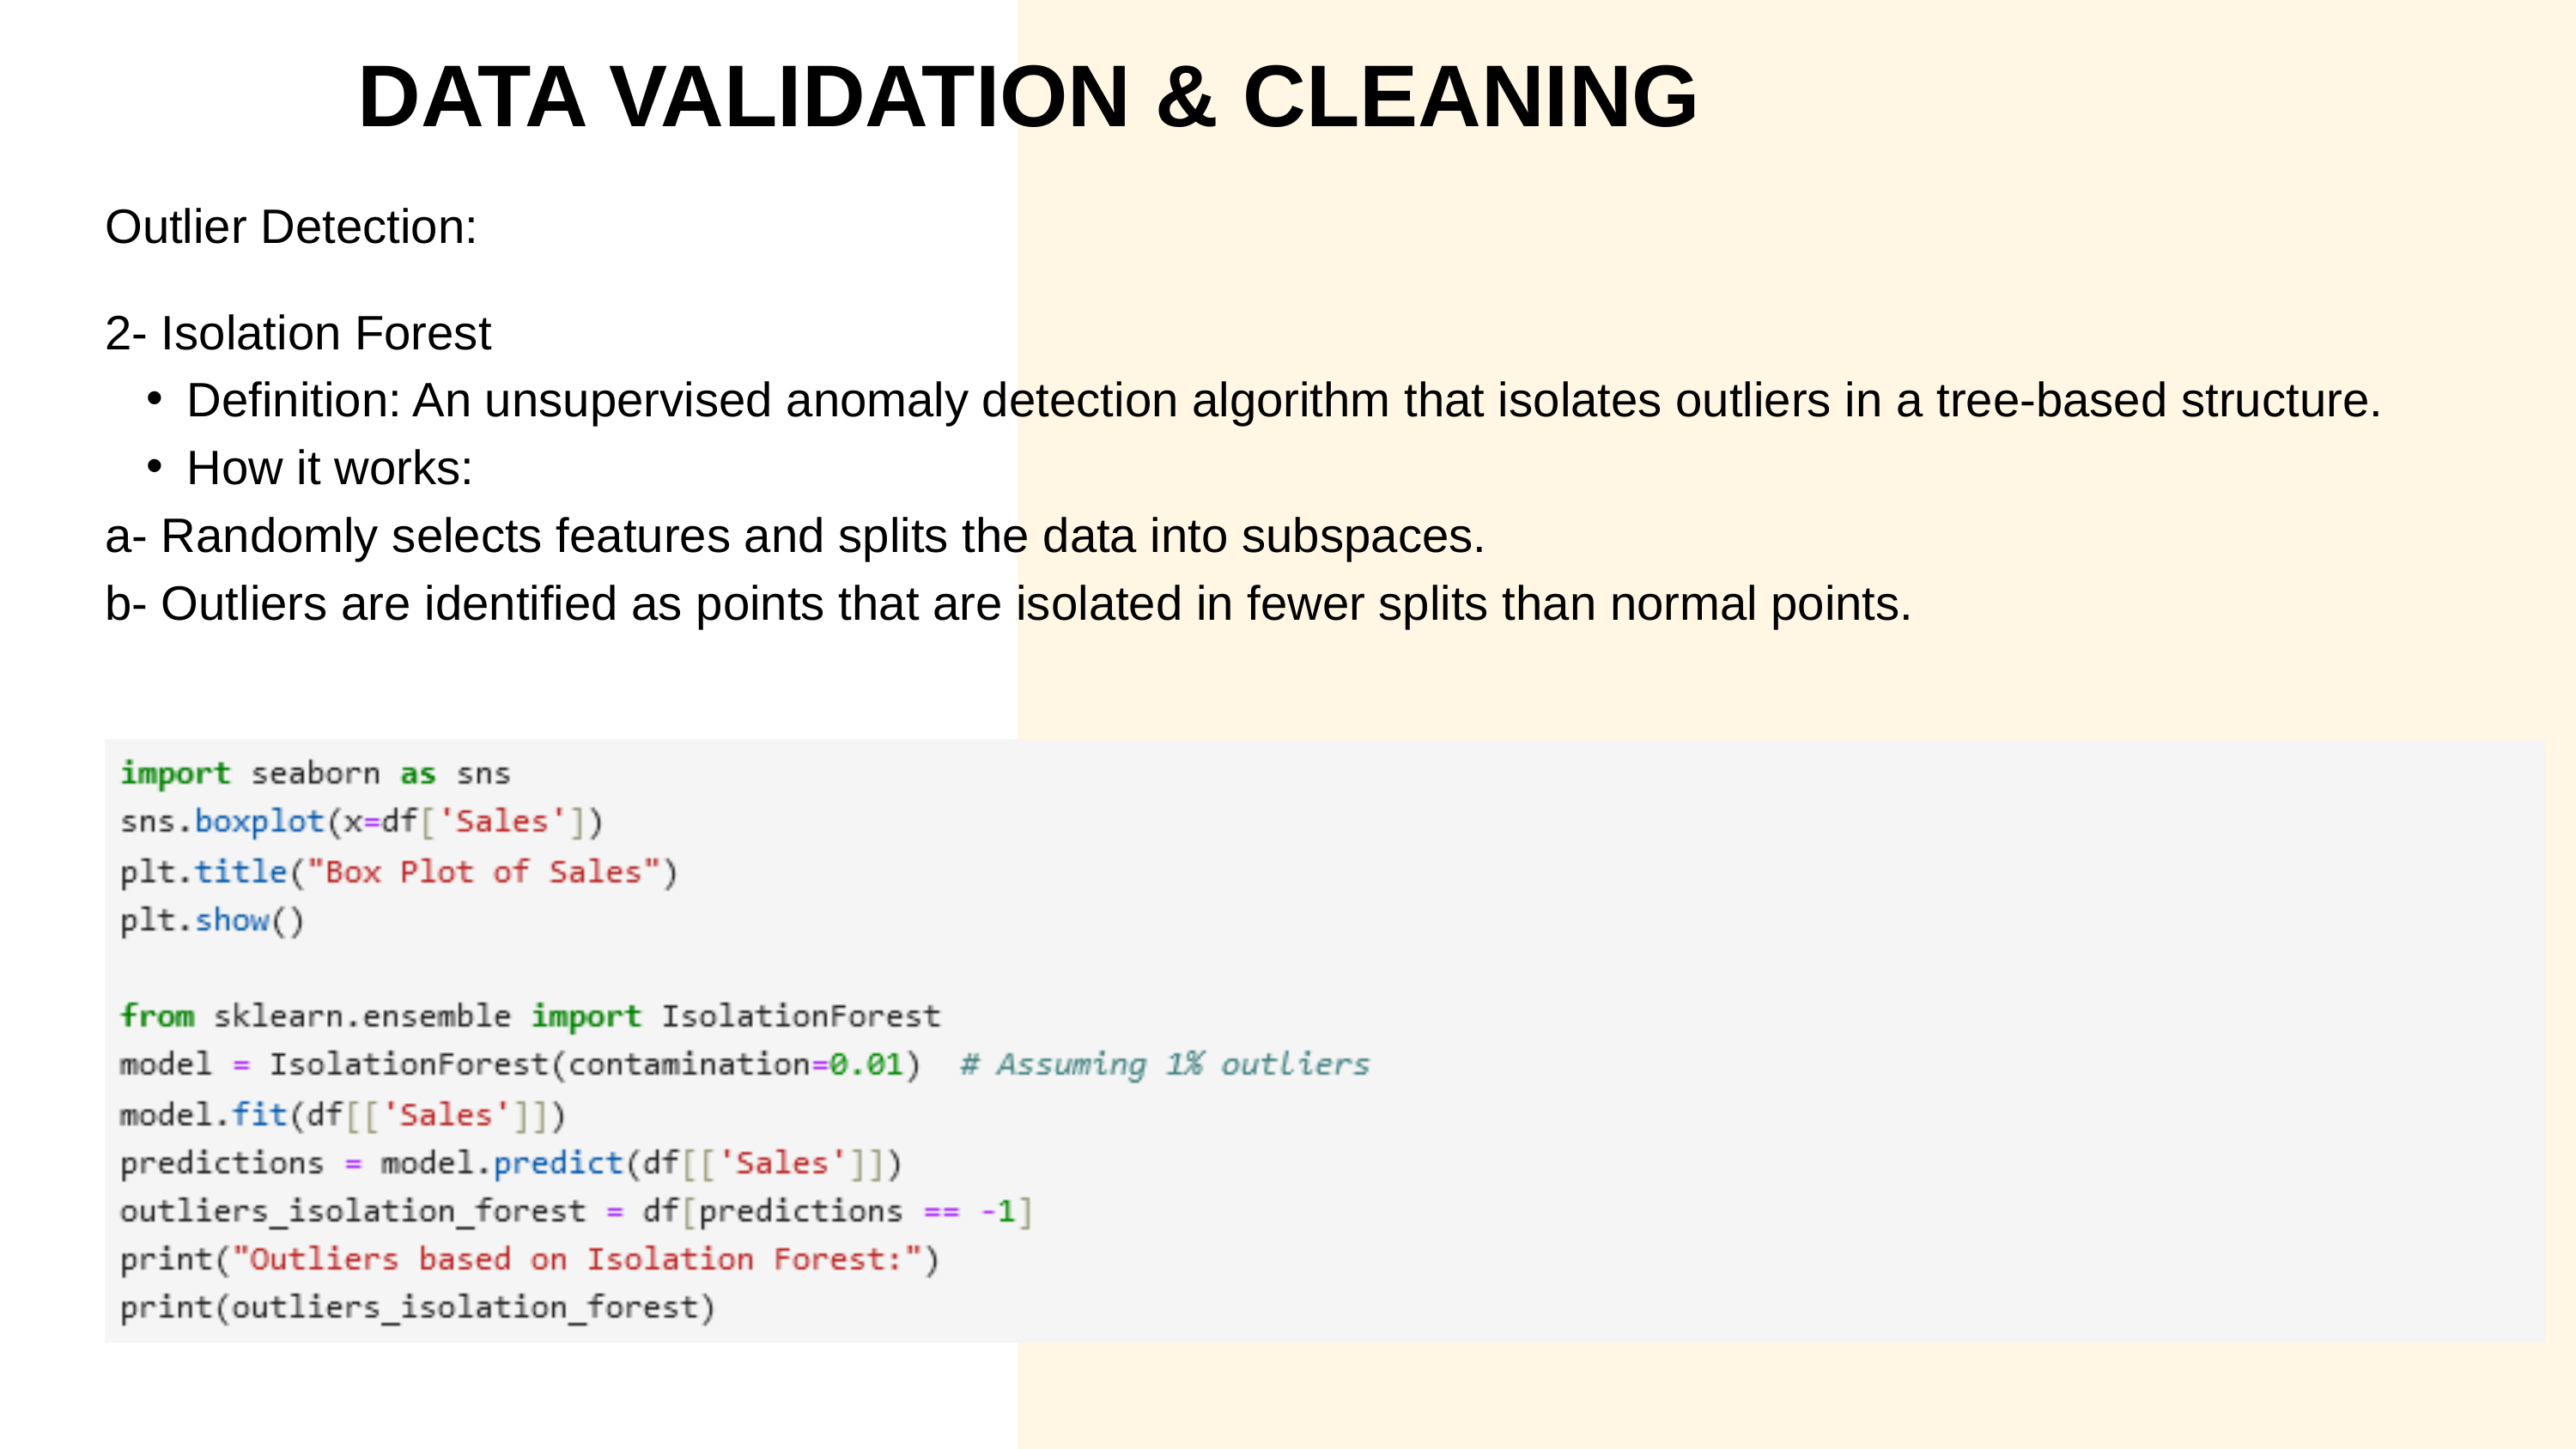

DATA VALIDATION & CLEANING
Outlier Detection:
2- Isolation Forest
Definition: An unsupervised anomaly detection algorithm that isolates outliers in a tree-based structure.
How it works:
a- Randomly selects features and splits the data into subspaces.
b- Outliers are identified as points that are isolated in fewer splits than normal points.